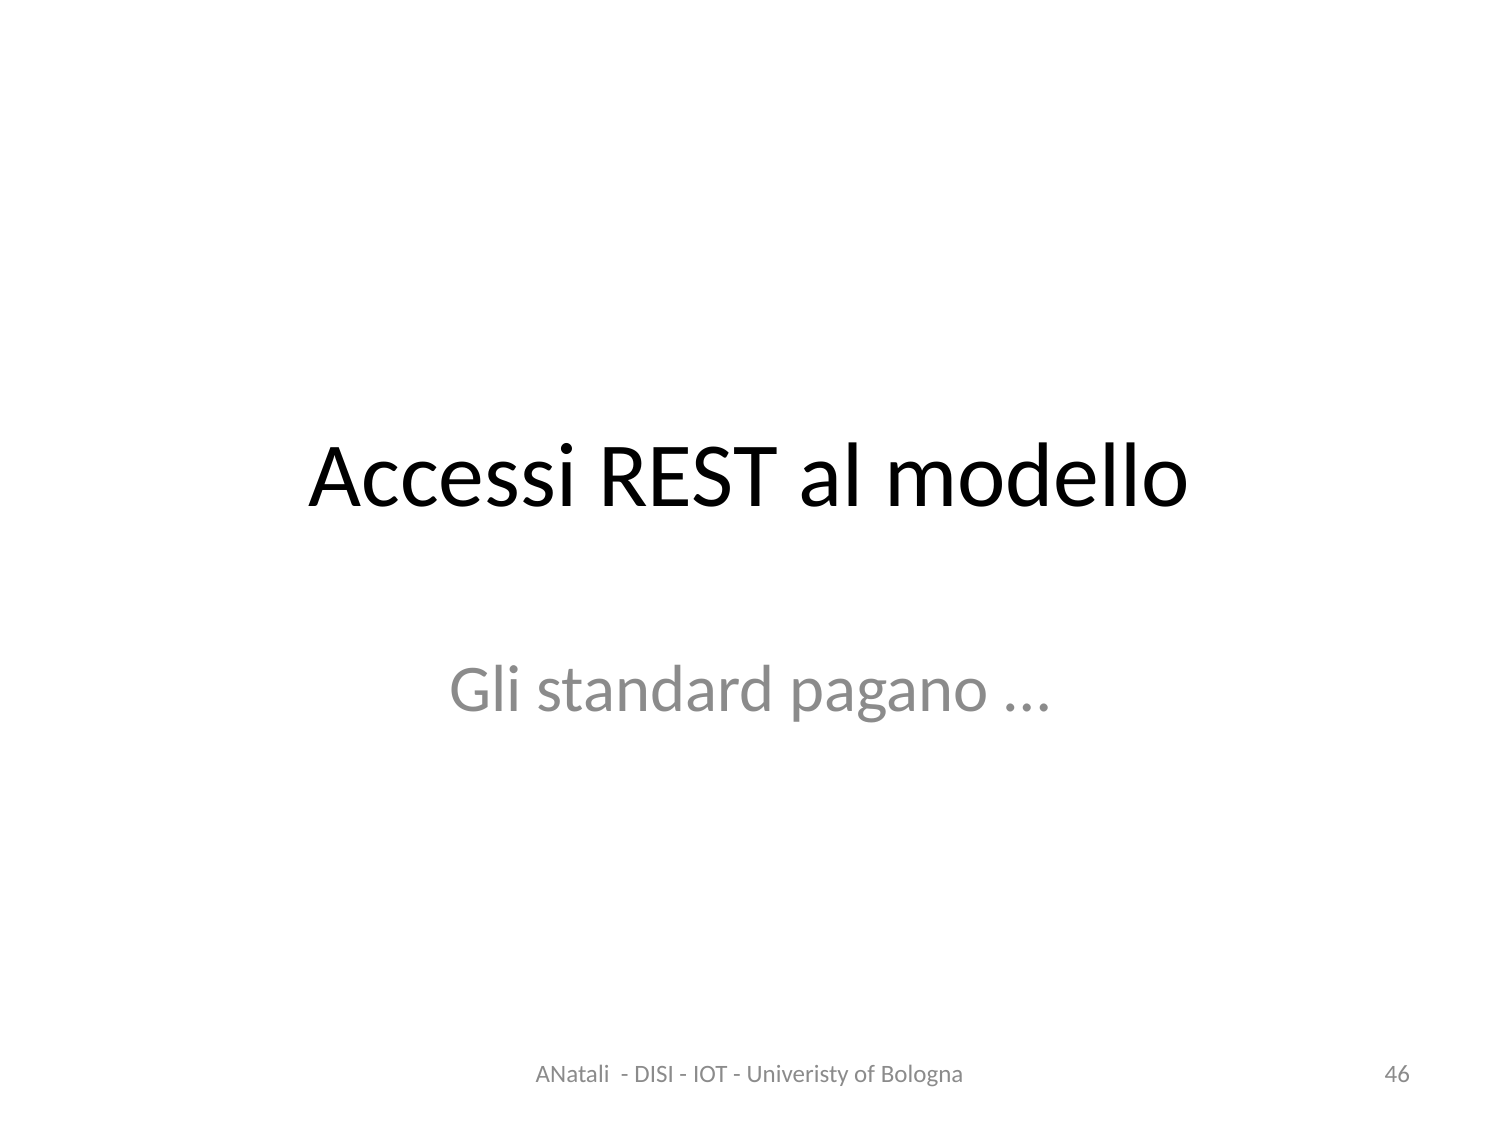

# Accessi REST al modello
Gli standard pagano …
ANatali  - DISI - IOT - Univeristy of Bologna
46